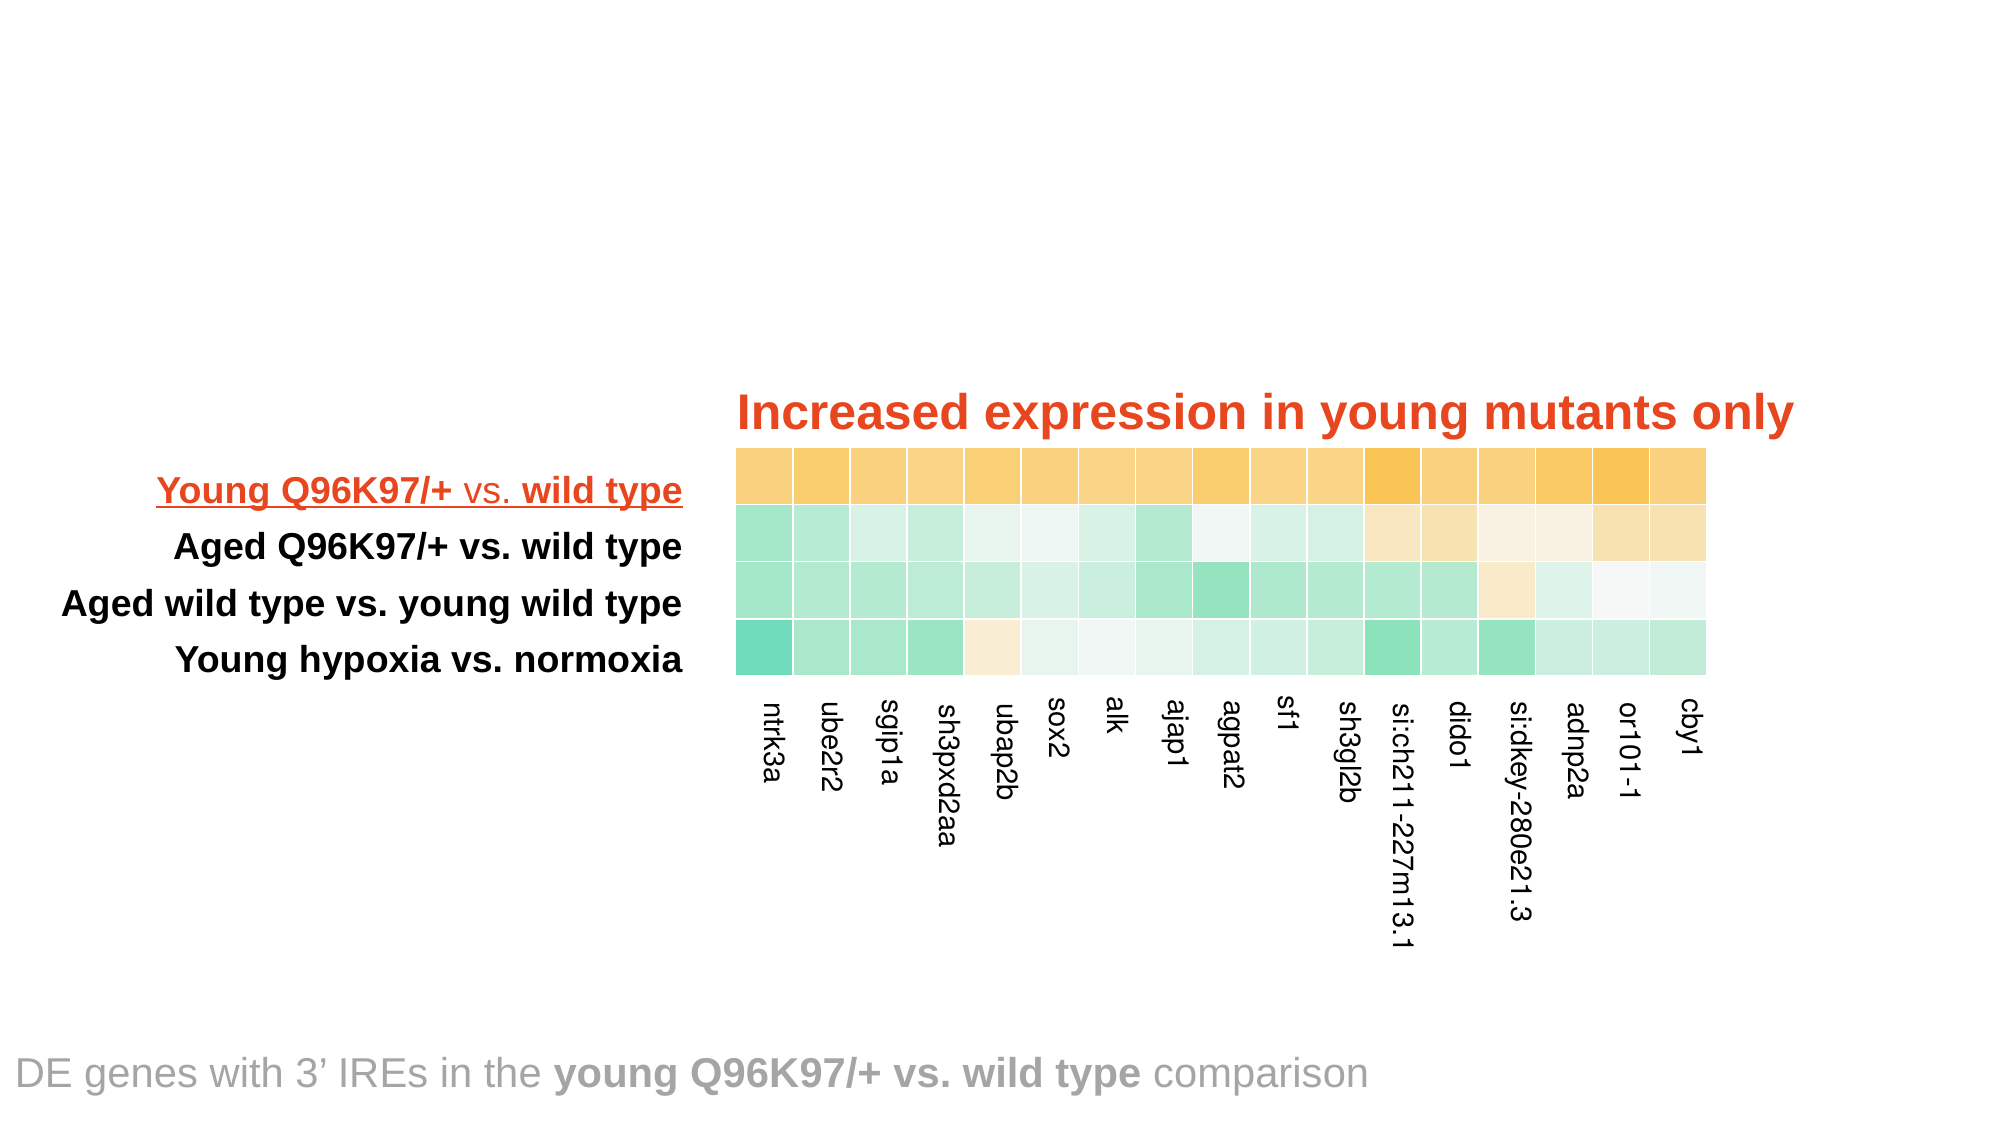

Increased expression in young mutants only

sf1
alk
c1d
jak1
cby1
areg
pag1
sall4
sox2
nelfa
ajap1
thap7
ap1ar
qdpra
fbxo5
dido1
sncga
cplx4c
sgip1a
ctps1a
arl13b
cyth1b
agpat2
p2ry13
ntrk3a
sh3bgrl
olfm2a
ube2r2
adnp2a
lrrfip1b
hoxc3a
ubap2b
sh3gl2b
ggt1l2.1
sec22a
rnf220a
bloc1s3
st3gal3a
or101-1
sh3bp5a
ccdc85b
ehbp1l1b
selenot1a
sh3pxd2aa
zgc:110158
ARHGEF17
si:dkey-174i8.1
si:dkey-280e21.3
si:ch211-212d10.1
si:ch211-227m13.1
Young Q96K97/+ vs. wild type
Aged Q96K97/+ vs. wild type
Aged wild type vs. young wild type
Young hypoxia vs. normoxia
DE genes with 3’ IREs in the young Q96K97/+ vs. wild type comparison